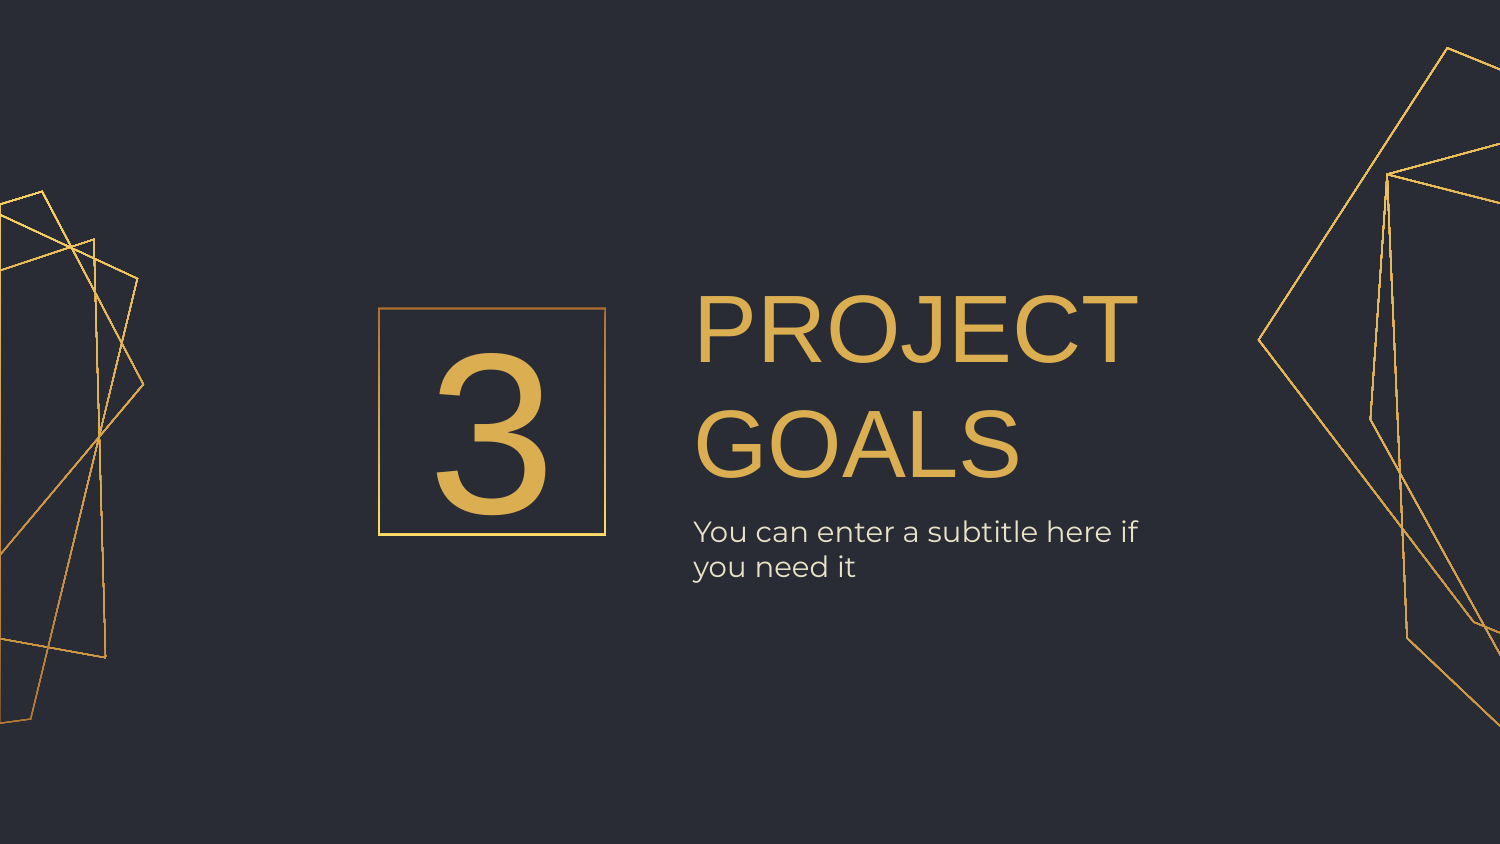

# PROJECT GOALS

3
You can enter a subtitle here if you need it